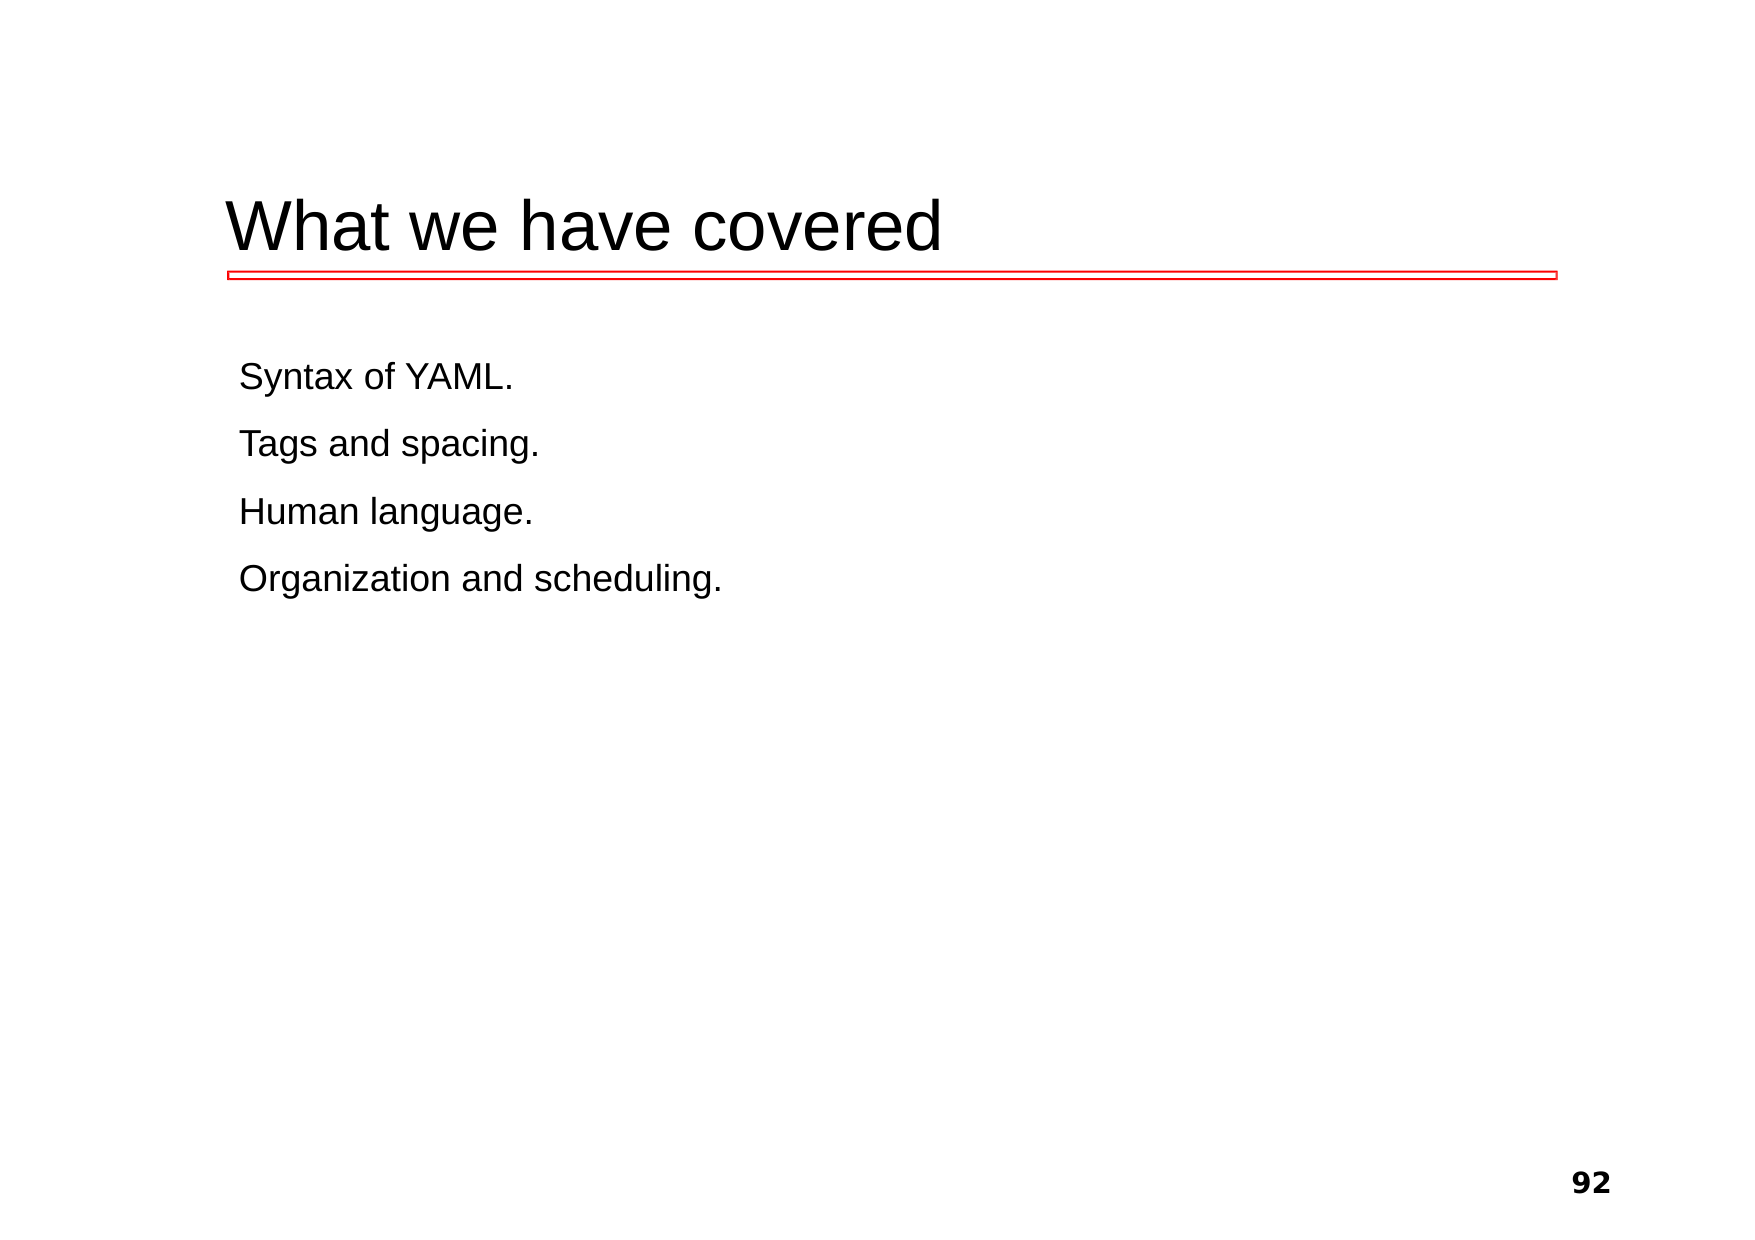

# What we have covered

Syntax of YAML.
Tags and spacing.
Human language.
Organization and scheduling.

92